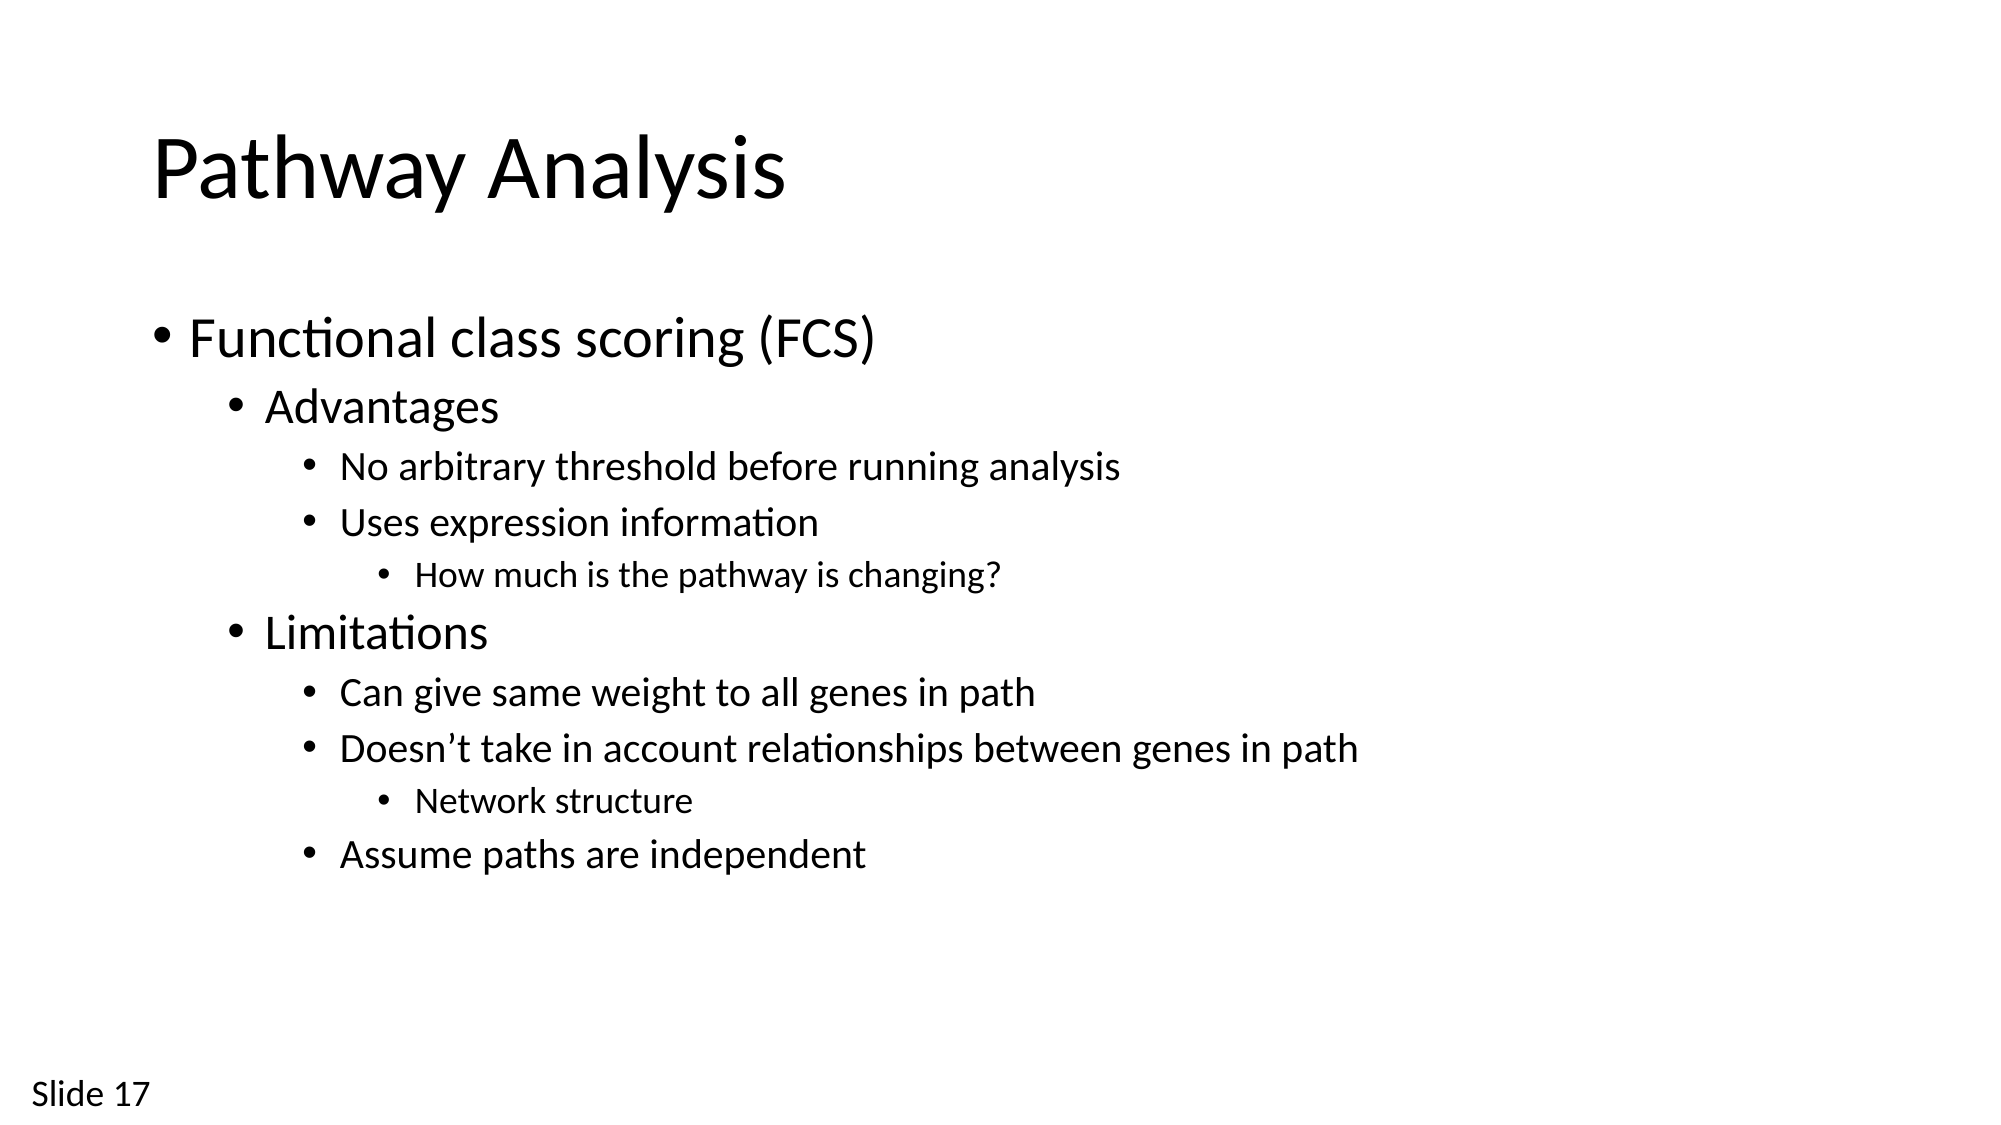

# Pathway Analysis
Functional class scoring (FCS)
Advantages
No arbitrary threshold before running analysis
Uses expression information
How much is the pathway is changing?
Limitations
Can give same weight to all genes in path
Doesn’t take in account relationships between genes in path
Network structure
Assume paths are independent
Slide 17